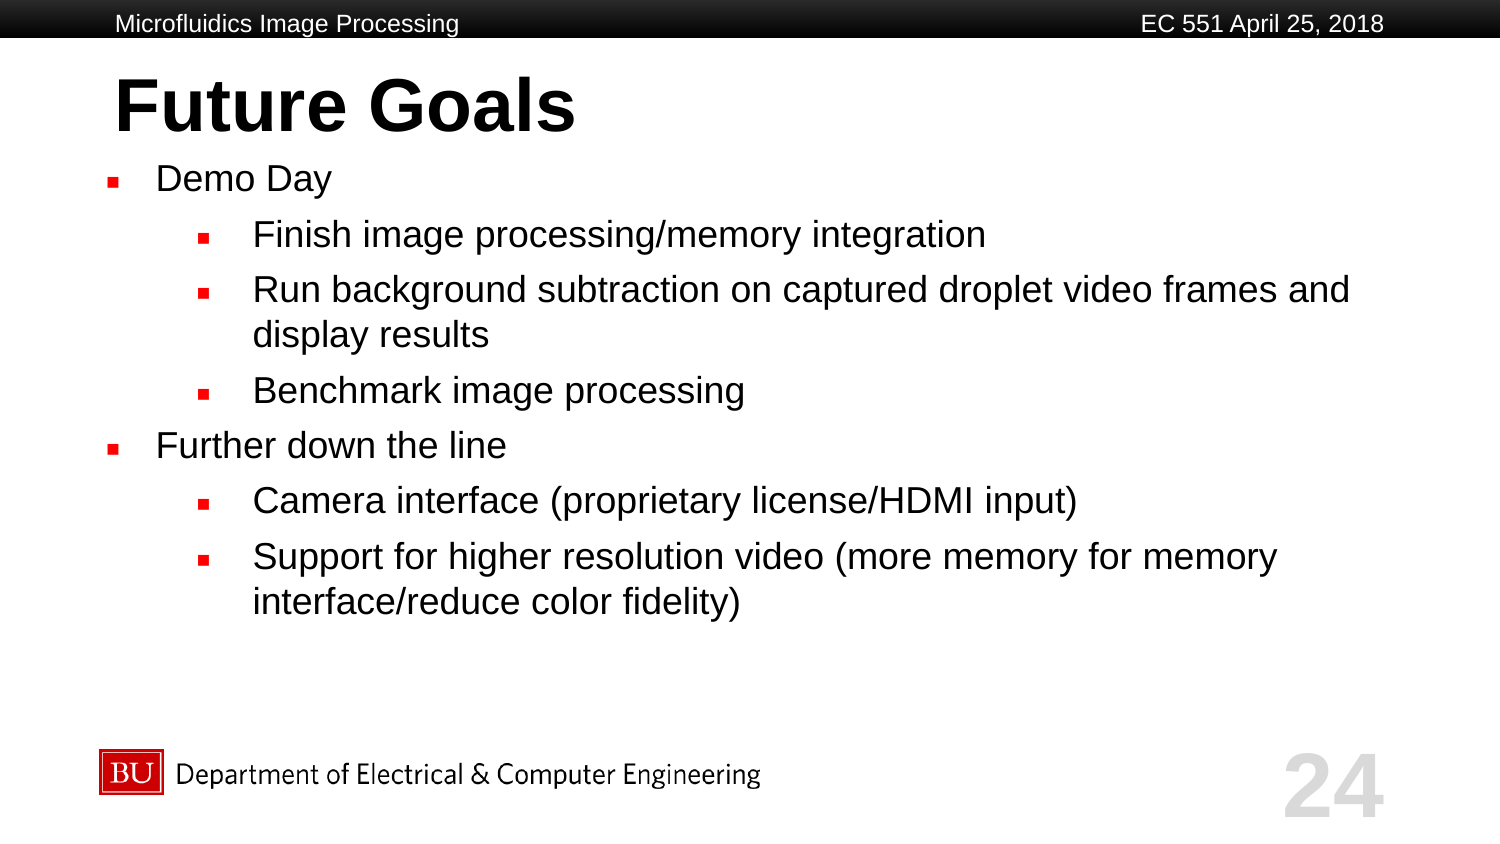

Microfluidics Image Processing

 EC 551 April 25, 2018
# Future Goals
Demo Day
Finish image processing/memory integration
Run background subtraction on captured droplet video frames and display results
Benchmark image processing
Further down the line
Camera interface (proprietary license/HDMI input)
Support for higher resolution video (more memory for memory interface/reduce color fidelity)
24